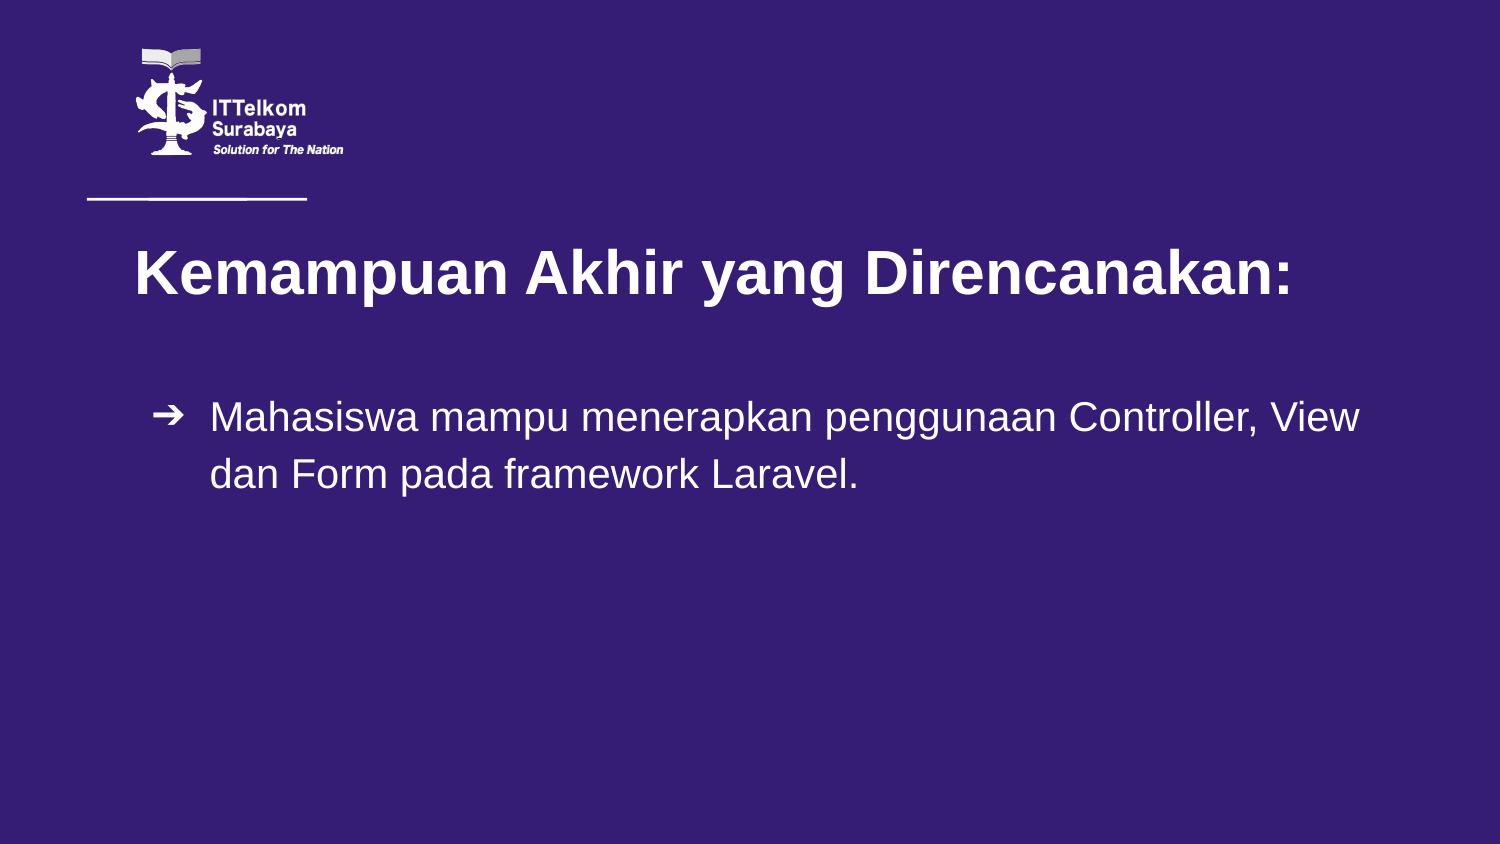

# Kemampuan Akhir yang Direncanakan:

Mahasiswa mampu menerapkan penggunaan Controller, View dan Form pada framework Laravel.